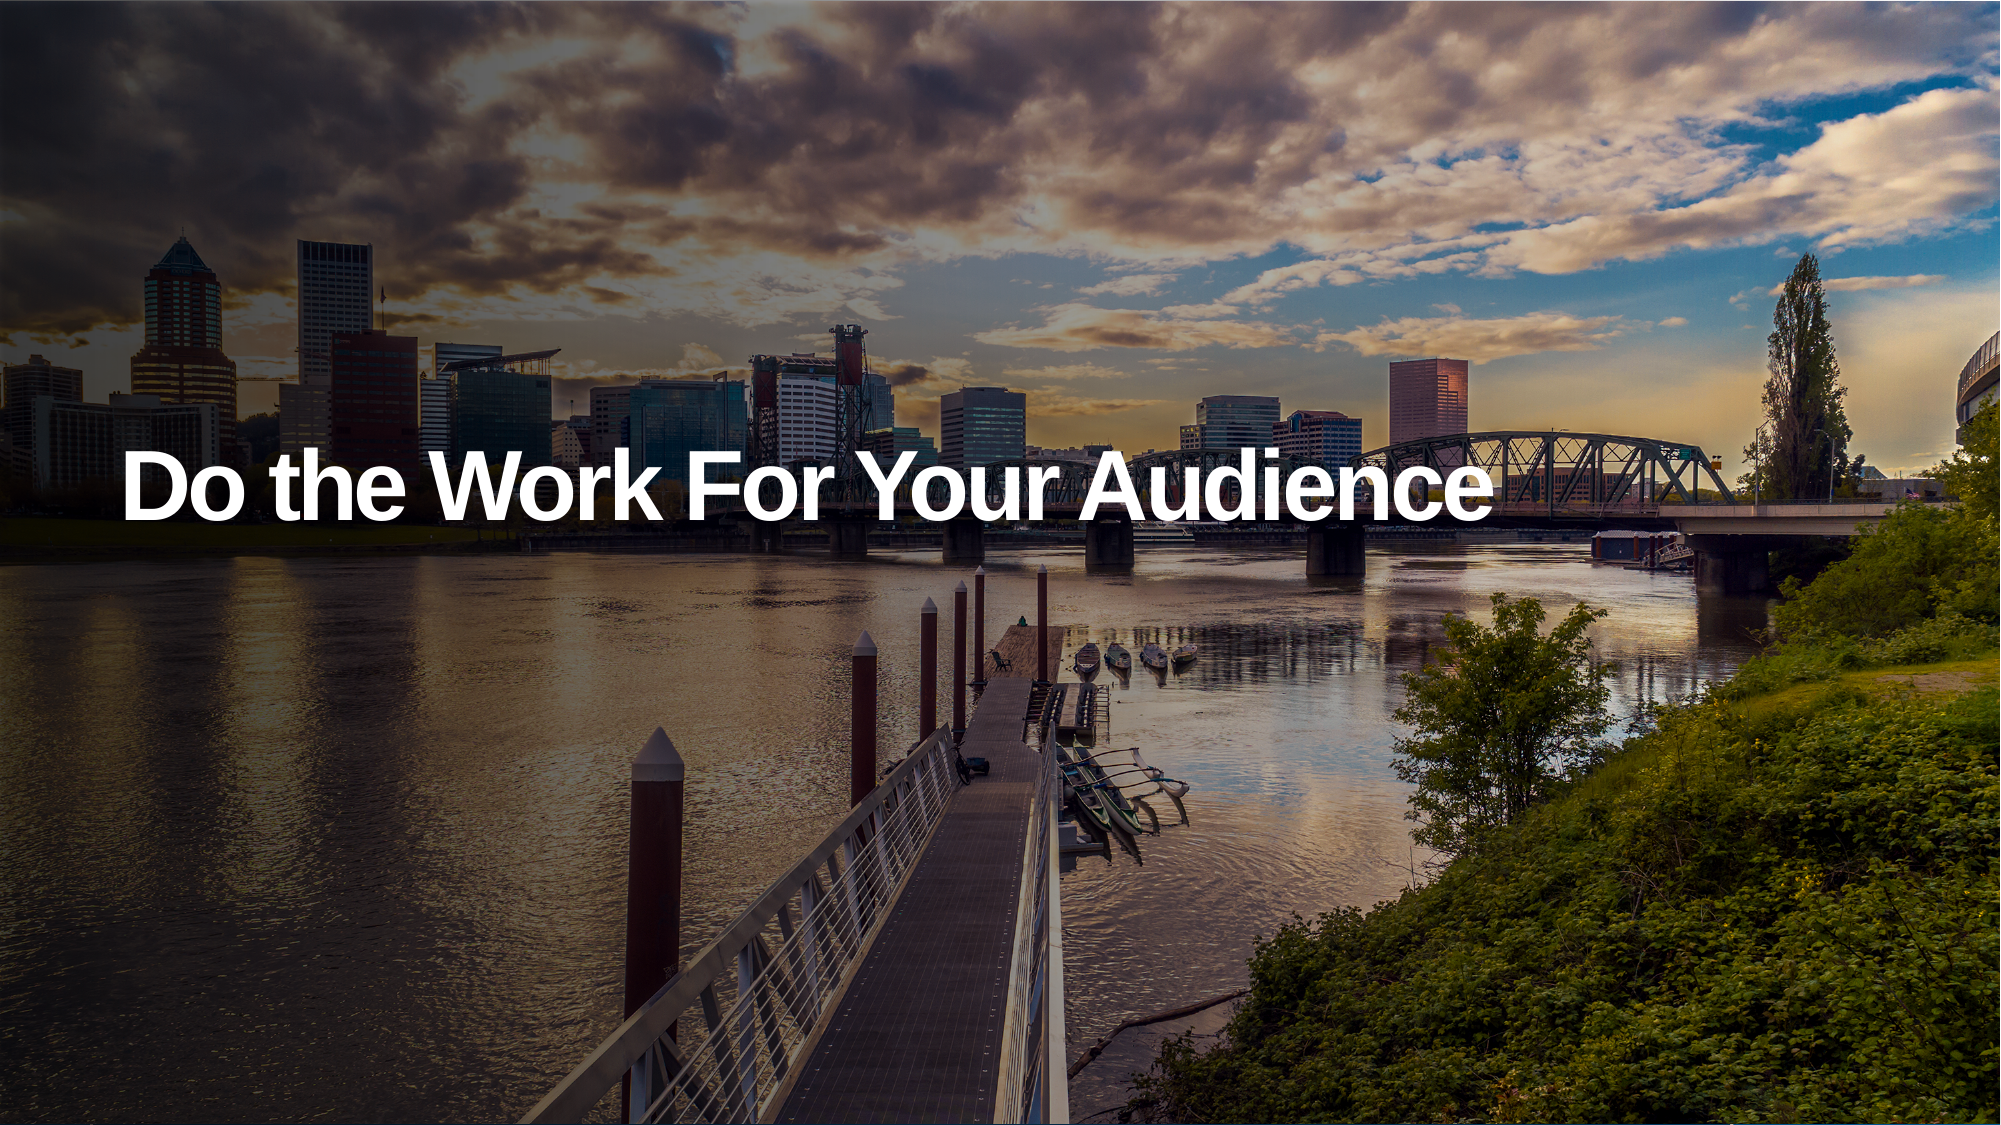

18
# Do the Work For Your Audience